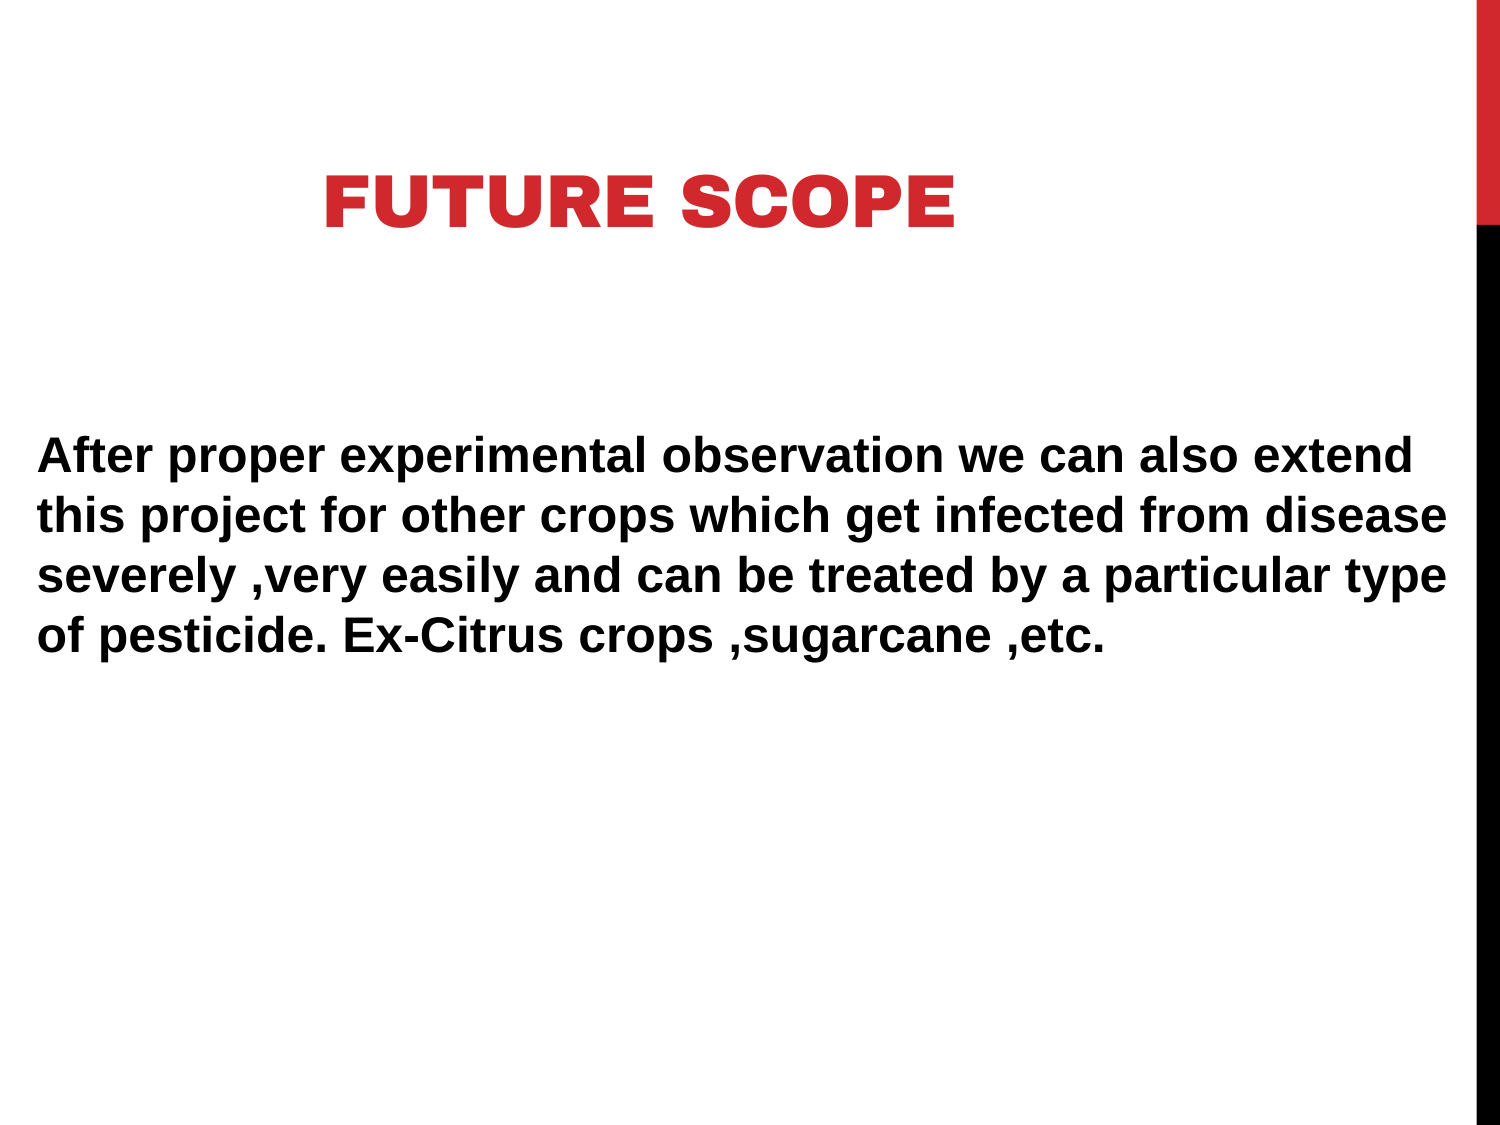

# Future Scope

After proper experimental observation we can also extend this project for other crops which get infected from disease severely ,very easily and can be treated by a particular type of pesticide. Ex-Citrus crops ,sugarcane ,etc.